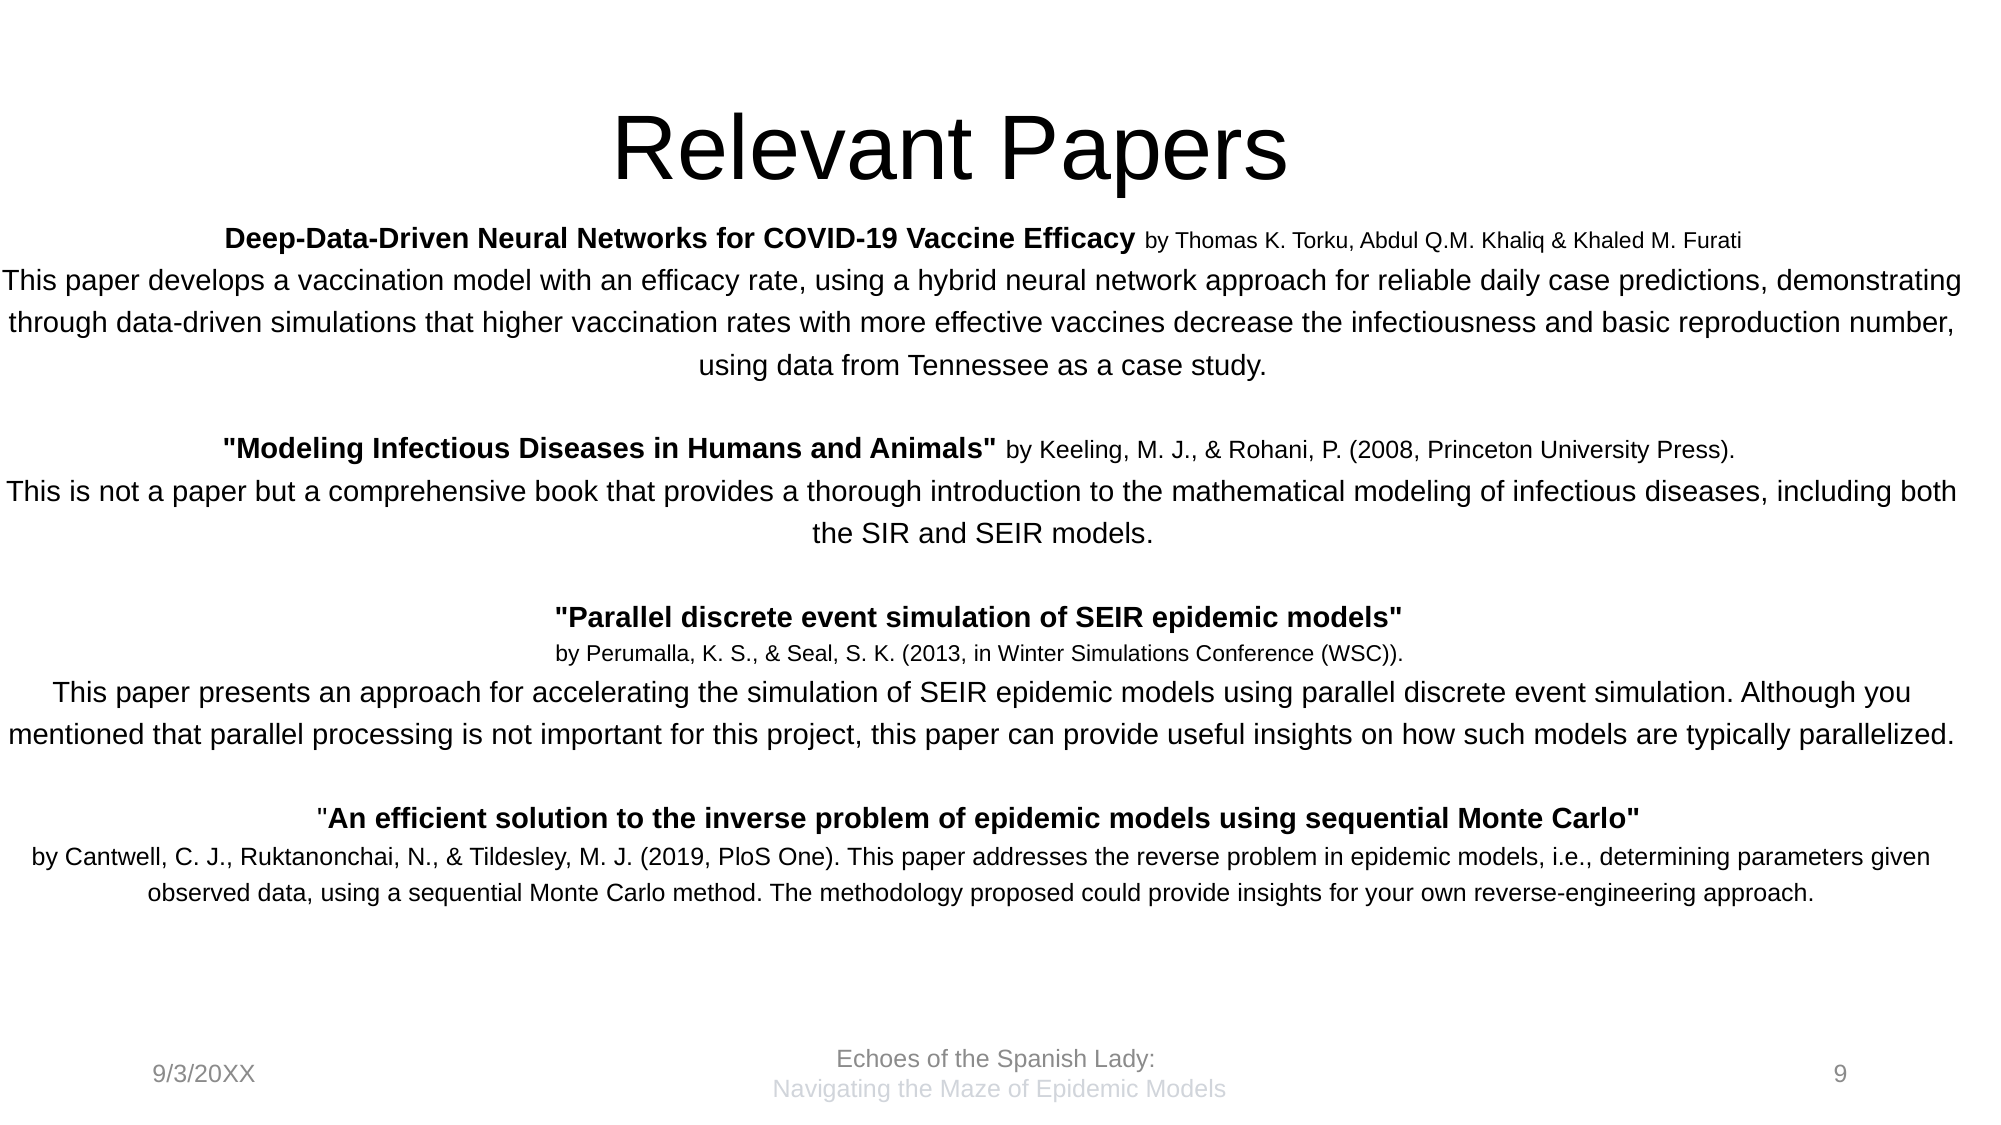

# Relevant Papers
Deep-Data-Driven Neural Networks for COVID-19 Vaccine Efficacy by Thomas K. Torku, Abdul Q.M. Khaliq & Khaled M. Furati
This paper develops a vaccination model with an efficacy rate, using a hybrid neural network approach for reliable daily case predictions, demonstrating through data-driven simulations that higher vaccination rates with more effective vaccines decrease the infectiousness and basic reproduction number, using data from Tennessee as a case study.

"Modeling Infectious Diseases in Humans and Animals" by Keeling, M. J., & Rohani, P. (2008, Princeton University Press).
This is not a paper but a comprehensive book that provides a thorough introduction to the mathematical modeling of infectious diseases, including both the SIR and SEIR models.

"Parallel discrete event simulation of SEIR epidemic models"
by Perumalla, K. S., & Seal, S. K. (2013, in Winter Simulations Conference (WSC)).
This paper presents an approach for accelerating the simulation of SEIR epidemic models using parallel discrete event simulation. Although you mentioned that parallel processing is not important for this project, this paper can provide useful insights on how such models are typically parallelized.

"An efficient solution to the inverse problem of epidemic models using sequential Monte Carlo"
by Cantwell, C. J., Ruktanonchai, N., & Tildesley, M. J. (2019, PloS One). This paper addresses the reverse problem in epidemic models, i.e., determining parameters given observed data, using a sequential Monte Carlo method. The methodology proposed could provide insights for your own reverse-engineering approach.
9/3/20XX
Echoes of the Spanish Lady:
Navigating the Maze of Epidemic Models
9